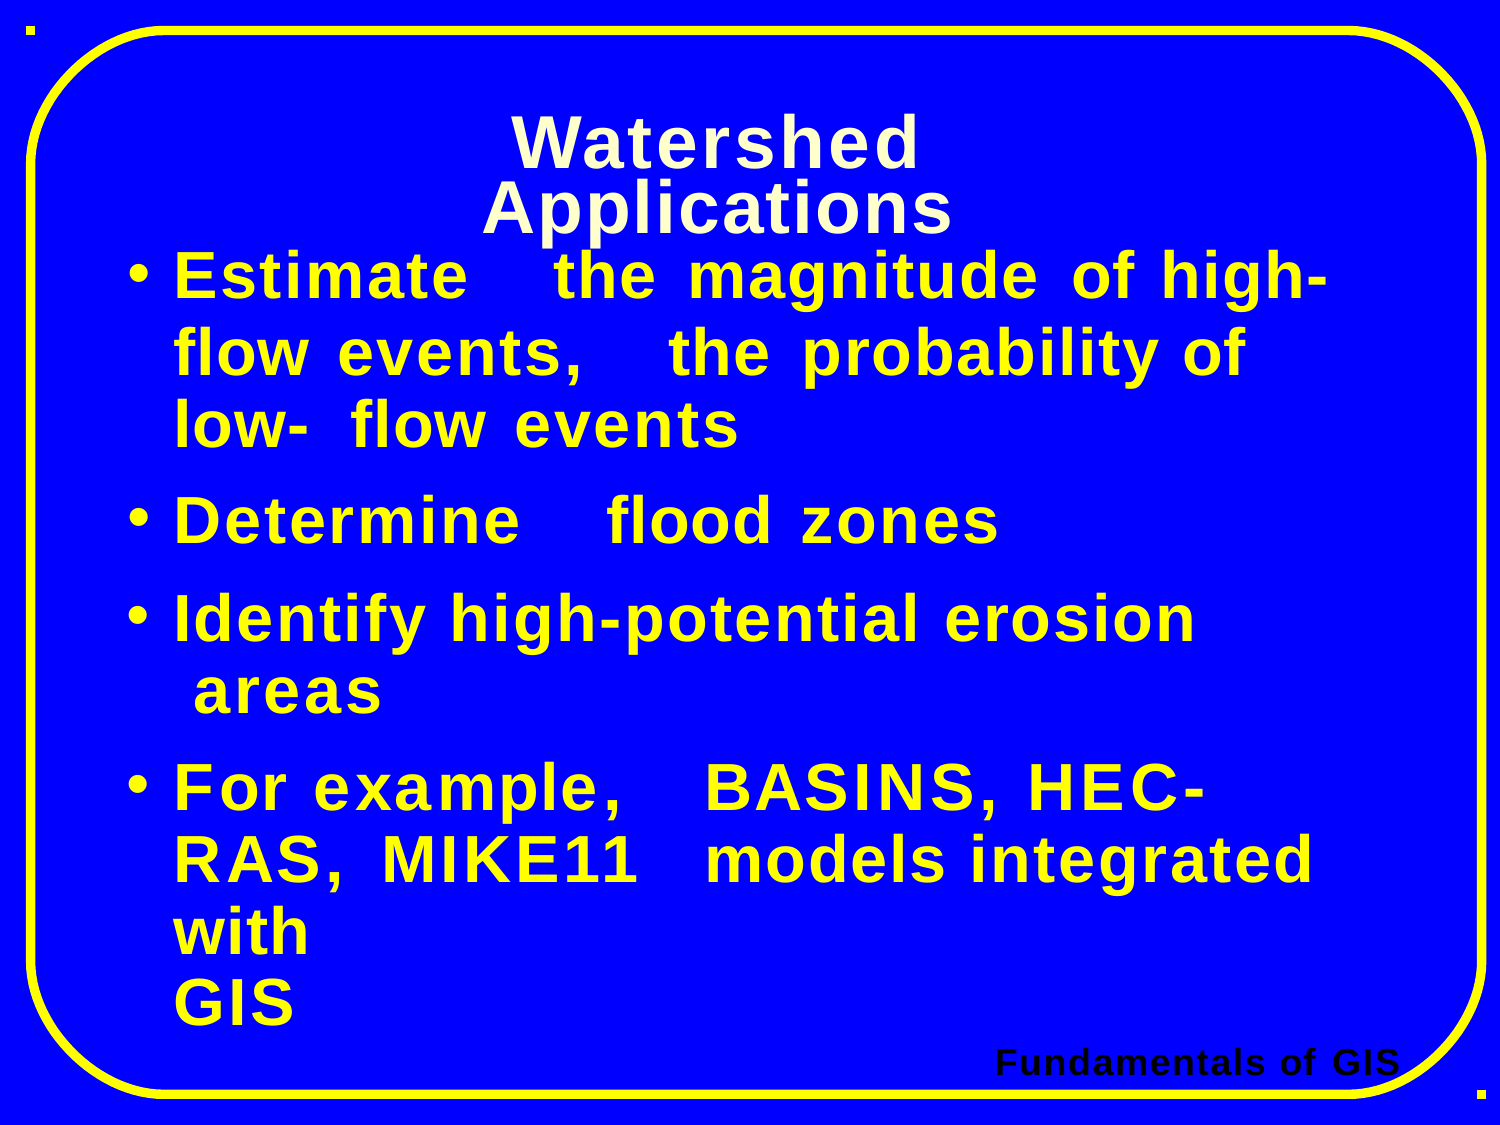

# Watershed
Applications
Estimate	the	magnitude	of high-
flow events,	the	probability of low-  flow events
Determine	flood zones
Identify high-potential erosion  areas
For example,	BASINS,	HEC-RAS,  MIKE11	models integrated with
GIS
Fundamentals of GIS